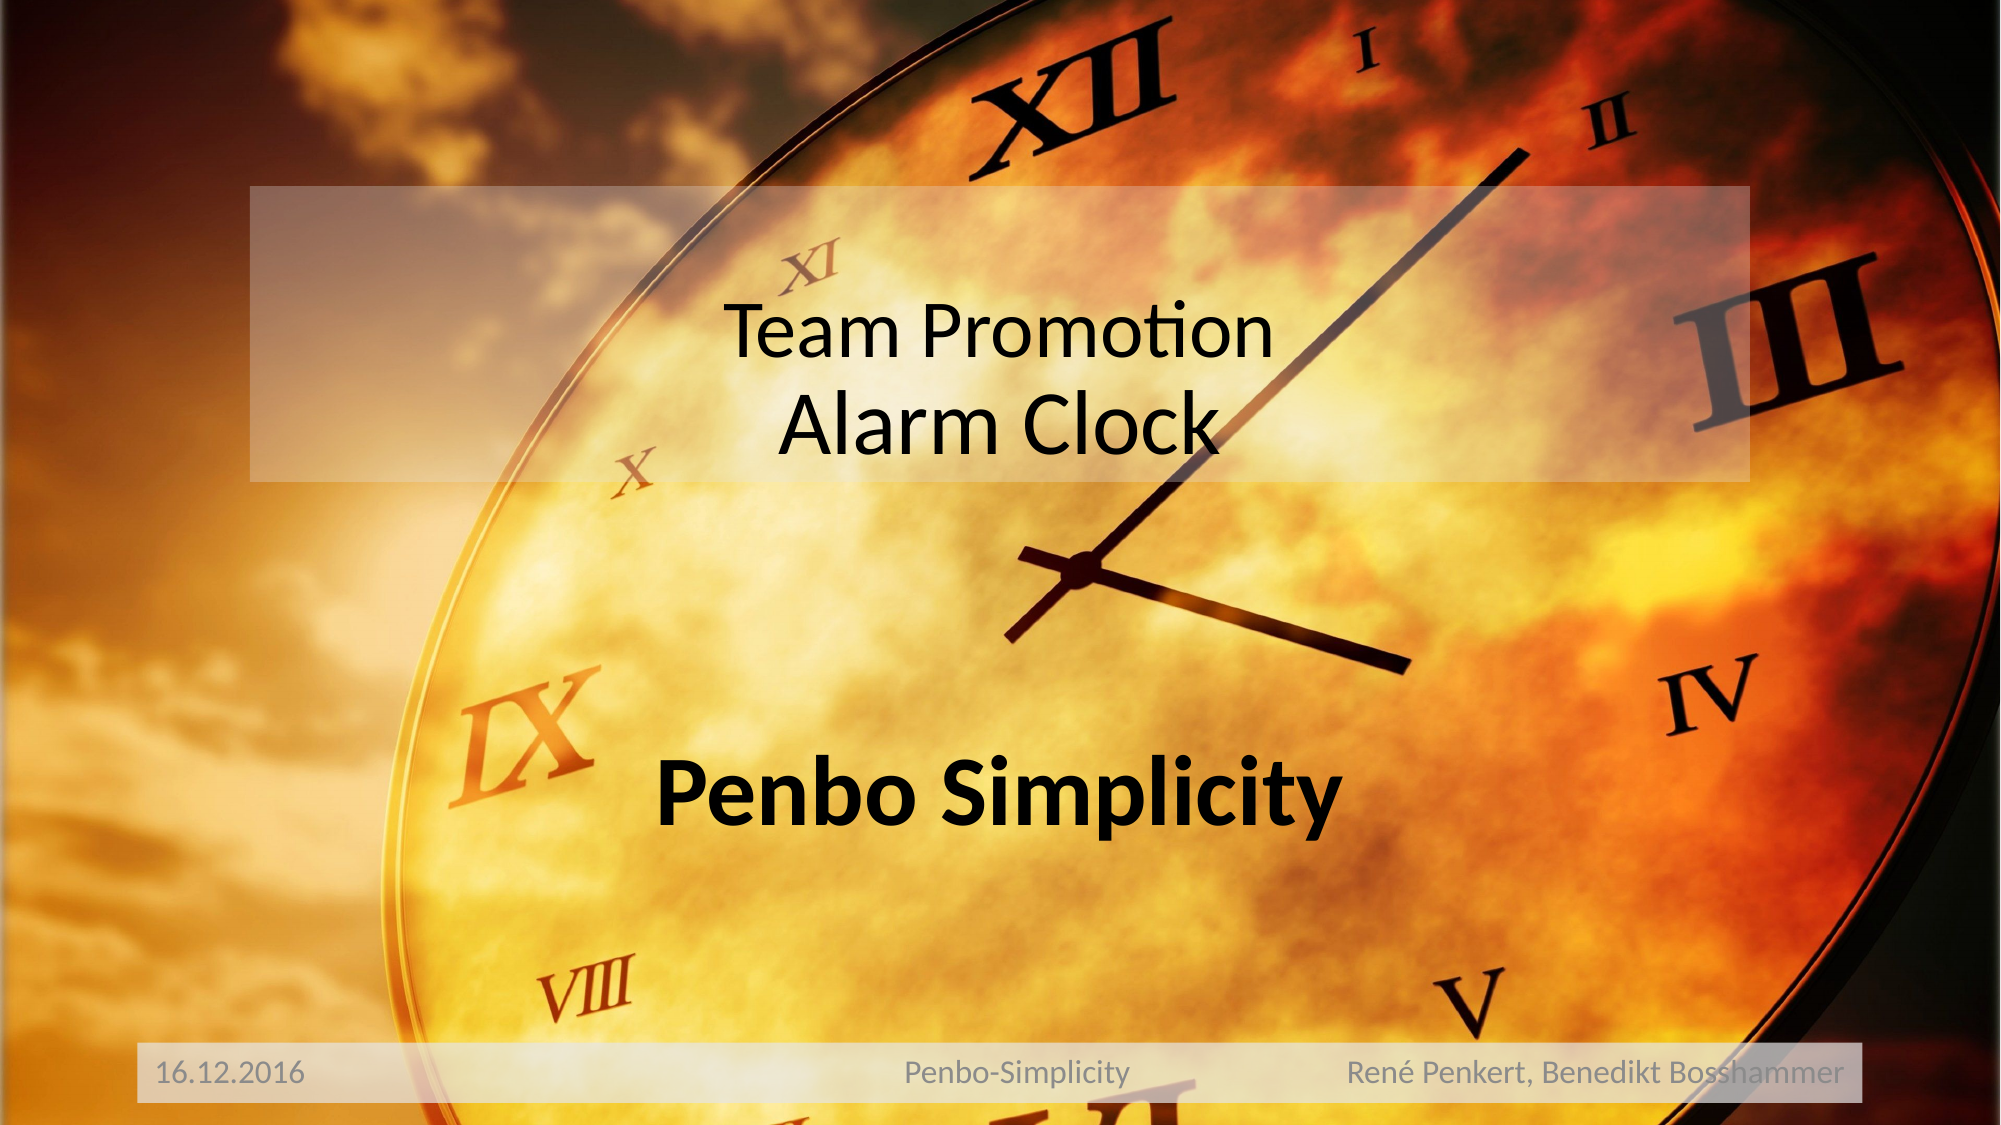

# Team Promotion Alarm Clock
Penbo Simplicity